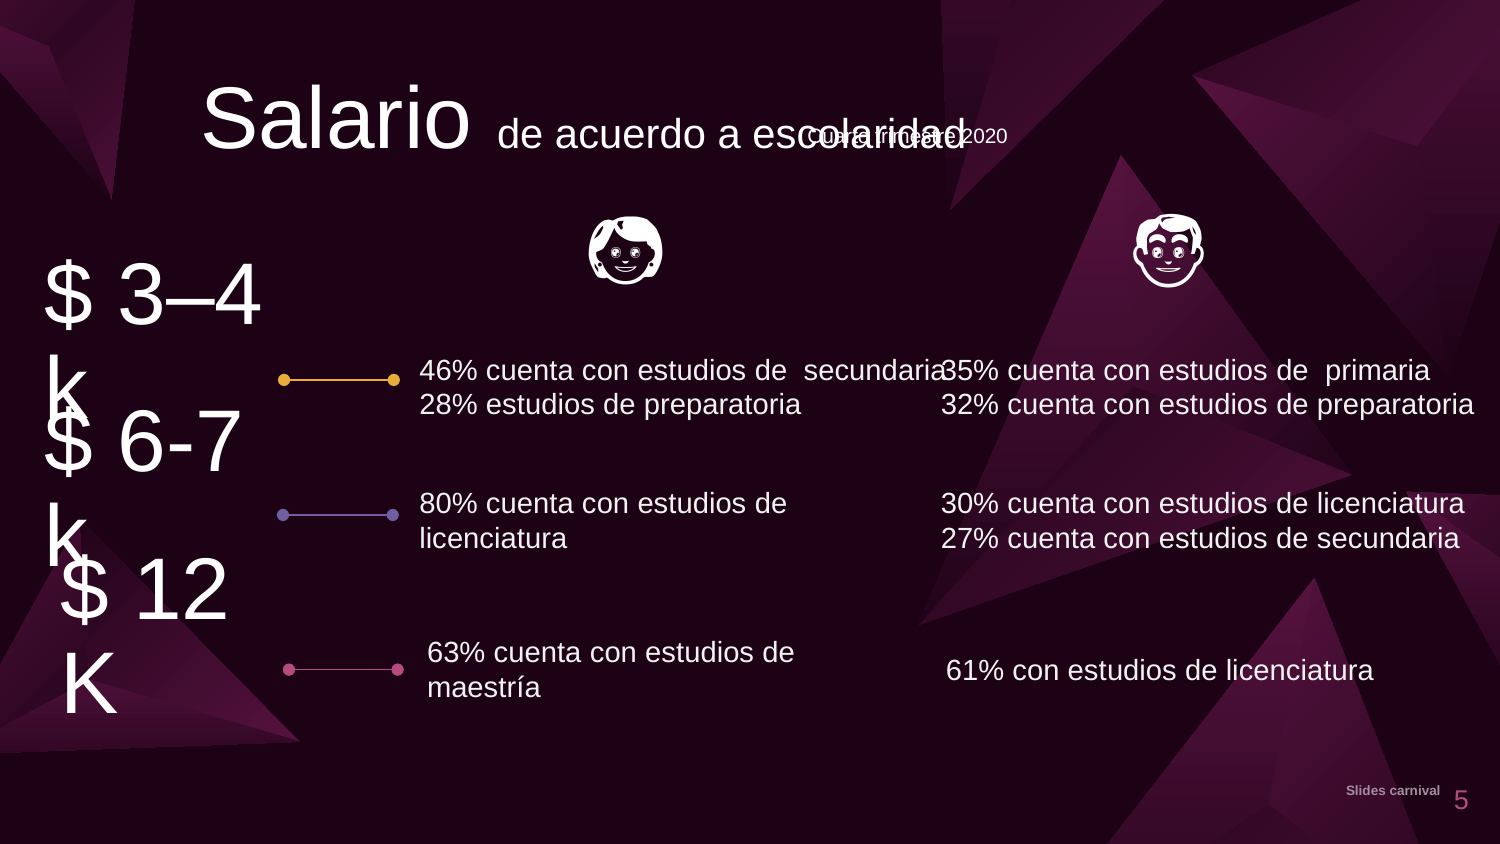

# Salario de acuerdo a escolaridad
   Cuarto trimestre 2020
👨
👩
$ 3–4 k
46% cuenta con estudios de  secundaria
28% estudios de preparatoria

35% cuenta con estudios de  primaria
32% cuenta con estudios de preparatoria

$ 6-7 k
80% cuenta con estudios de licenciatura

30% cuenta con estudios de licenciatura
27% cuenta con estudios de secundaria

$ 12 K
63% cuenta con estudios de maestría

61% con estudios de licenciatura

5
Slides carnival